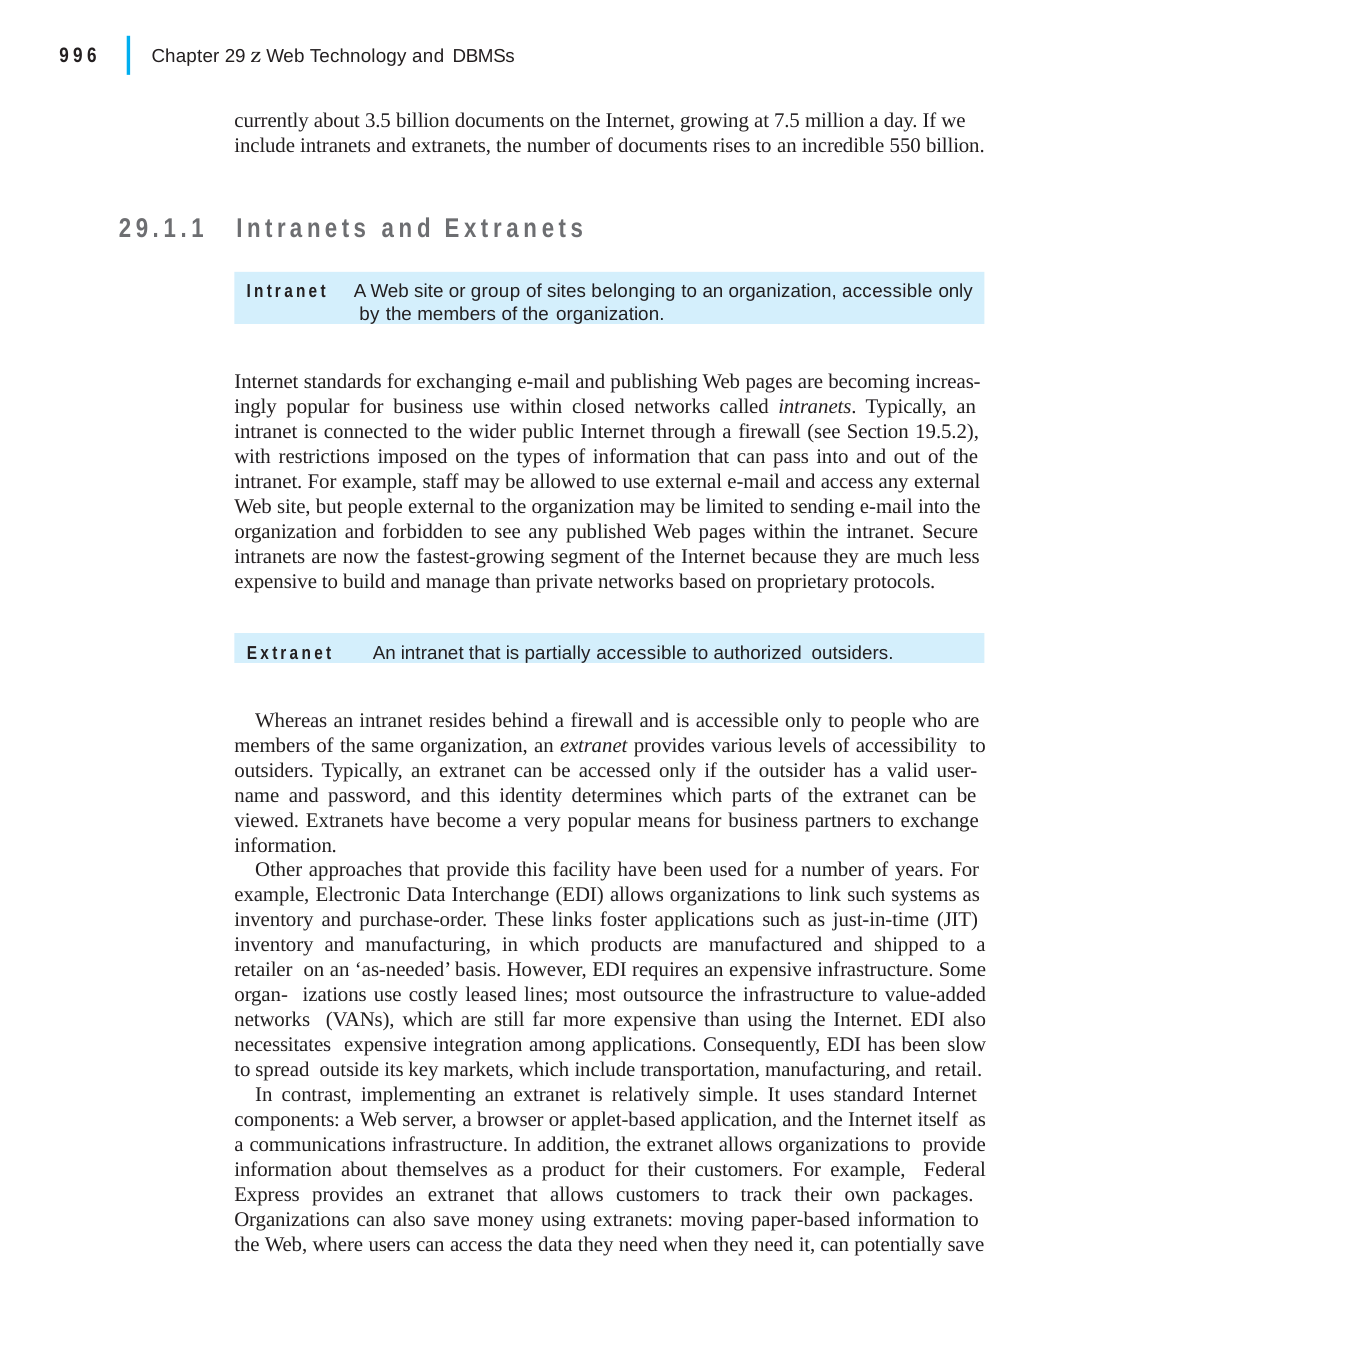

|
996	Chapter 29 z Web Technology and DBMSs
currently about 3.5 billion documents on the Internet, growing at 7.5 million a day. If we  include intranets and extranets, the number of documents rises to an incredible 550 billion.

29.1.1	Intranets and Extranets
Intranet	A Web site or group of sites belonging to an organization, accessible only  by the members of the organization.
Internet standards for exchanging e-mail and publishing Web pages are becoming increas-  ingly popular for business use within closed networks called intranets. Typically, an  intranet is connected to the wider public Internet through a firewall (see Section 19.5.2),  with restrictions imposed on the types of information that can pass into and out of the  intranet. For example, staff may be allowed to use external e-mail and access any external  Web site, but people external to the organization may be limited to sending e-mail into the  organization and forbidden to see any published Web pages within the intranet. Secure  intranets are now the fastest-growing segment of the Internet because they are much less  expensive to build and manage than private networks based on proprietary protocols.
Extranet	An intranet that is partially accessible to authorized outsiders.
Whereas an intranet resides behind a firewall and is accessible only to people who are  members of the same organization, an extranet provides various levels of accessibility  to outsiders. Typically, an extranet can be accessed only if the outsider has a valid user-  name and password, and this identity determines which parts of the extranet can be  viewed. Extranets have become a very popular means for business partners to exchange  information.
Other approaches that provide this facility have been used for a number of years. For  example, Electronic Data Interchange (EDI) allows organizations to link such systems as  inventory and purchase-order. These links foster applications such as just-in-time (JIT)  inventory and manufacturing, in which products are manufactured and shipped to a retailer  on an ‘as-needed’ basis. However, EDI requires an expensive infrastructure. Some organ-  izations use costly leased lines; most outsource the infrastructure to value-added networks  (VANs), which are still far more expensive than using the Internet. EDI also necessitates  expensive integration among applications. Consequently, EDI has been slow to spread  outside its key markets, which include transportation, manufacturing, and retail.
In contrast, implementing an extranet is relatively simple. It uses standard Internet  components: a Web server, a browser or applet-based application, and the Internet itself  as a communications infrastructure. In addition, the extranet allows organizations to  provide information about themselves as a product for their customers. For example,  Federal Express provides an extranet that allows customers to track their own packages.  Organizations can also save money using extranets: moving paper-based information to  the Web, where users can access the data they need when they need it, can potentially save